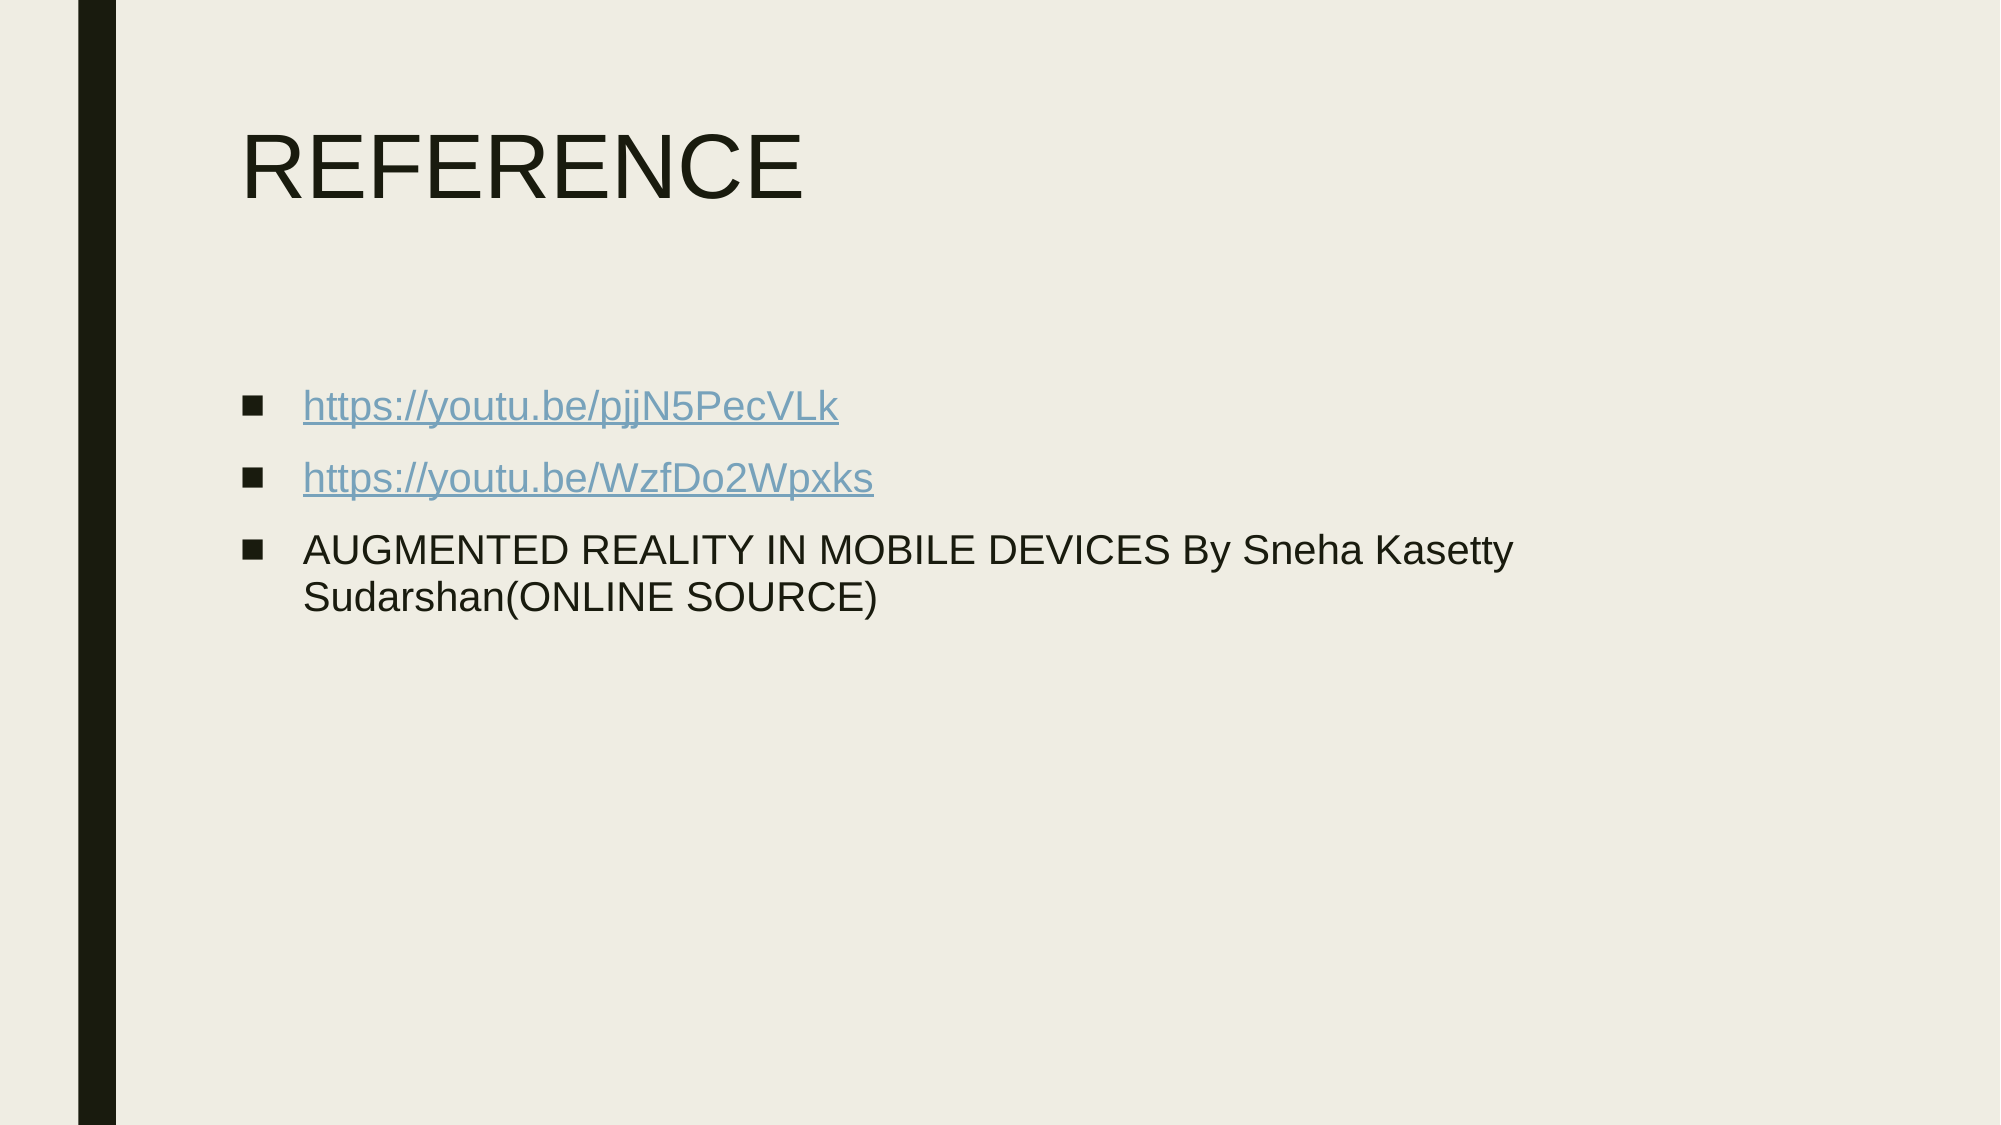

# REFERENCE
https://youtu.be/pjjN5PecVLk
https://youtu.be/WzfDo2Wpxks
AUGMENTED REALITY IN MOBILE DEVICES By Sneha Kasetty Sudarshan(ONLINE SOURCE)